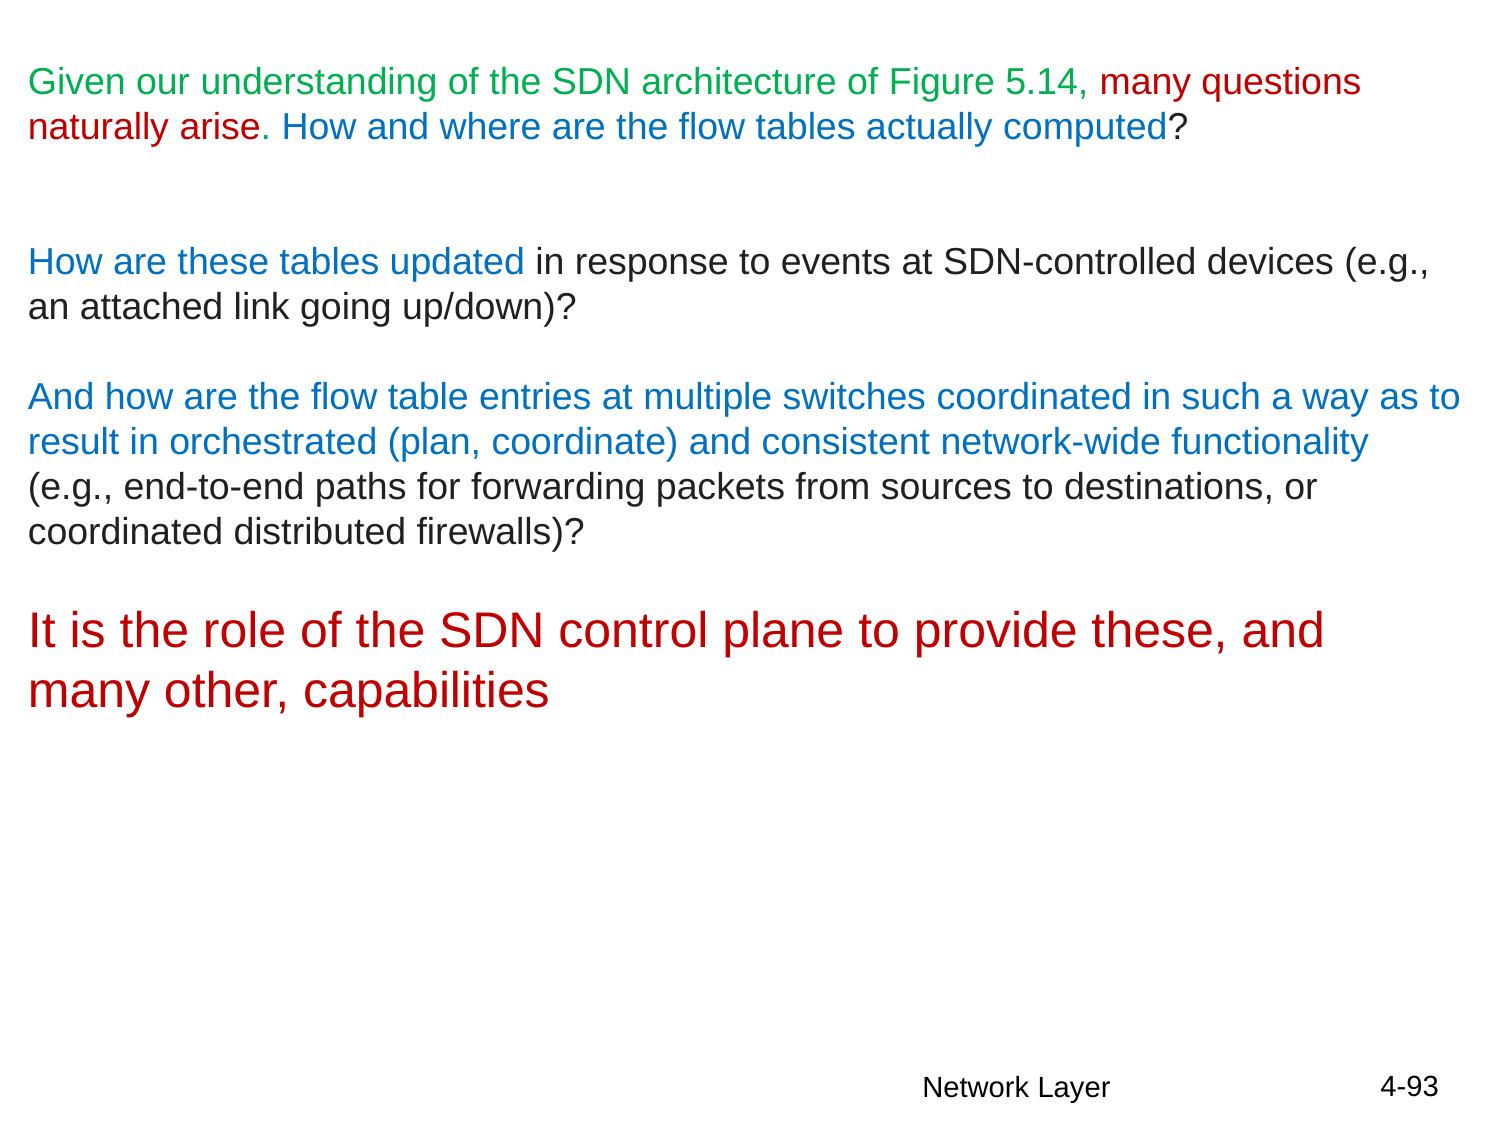

Given our understanding of the SDN architecture of Figure 5.14, many questions
naturally arise. How and where are the flow tables actually computed?

How are these tables updated in response to events at SDN-controlled devices (e.g., an attached link going up/down)?

And how are the flow table entries at multiple switches coordinated in such a way as to result in orchestrated (plan, coordinate) and consistent network-wide functionality (e.g., end-to-end paths for forwarding packets from sources to destinations, or coordinated distributed firewalls)?

It is the role of the SDN control plane to provide these, and many other, capabilities
4-93
Network Layer